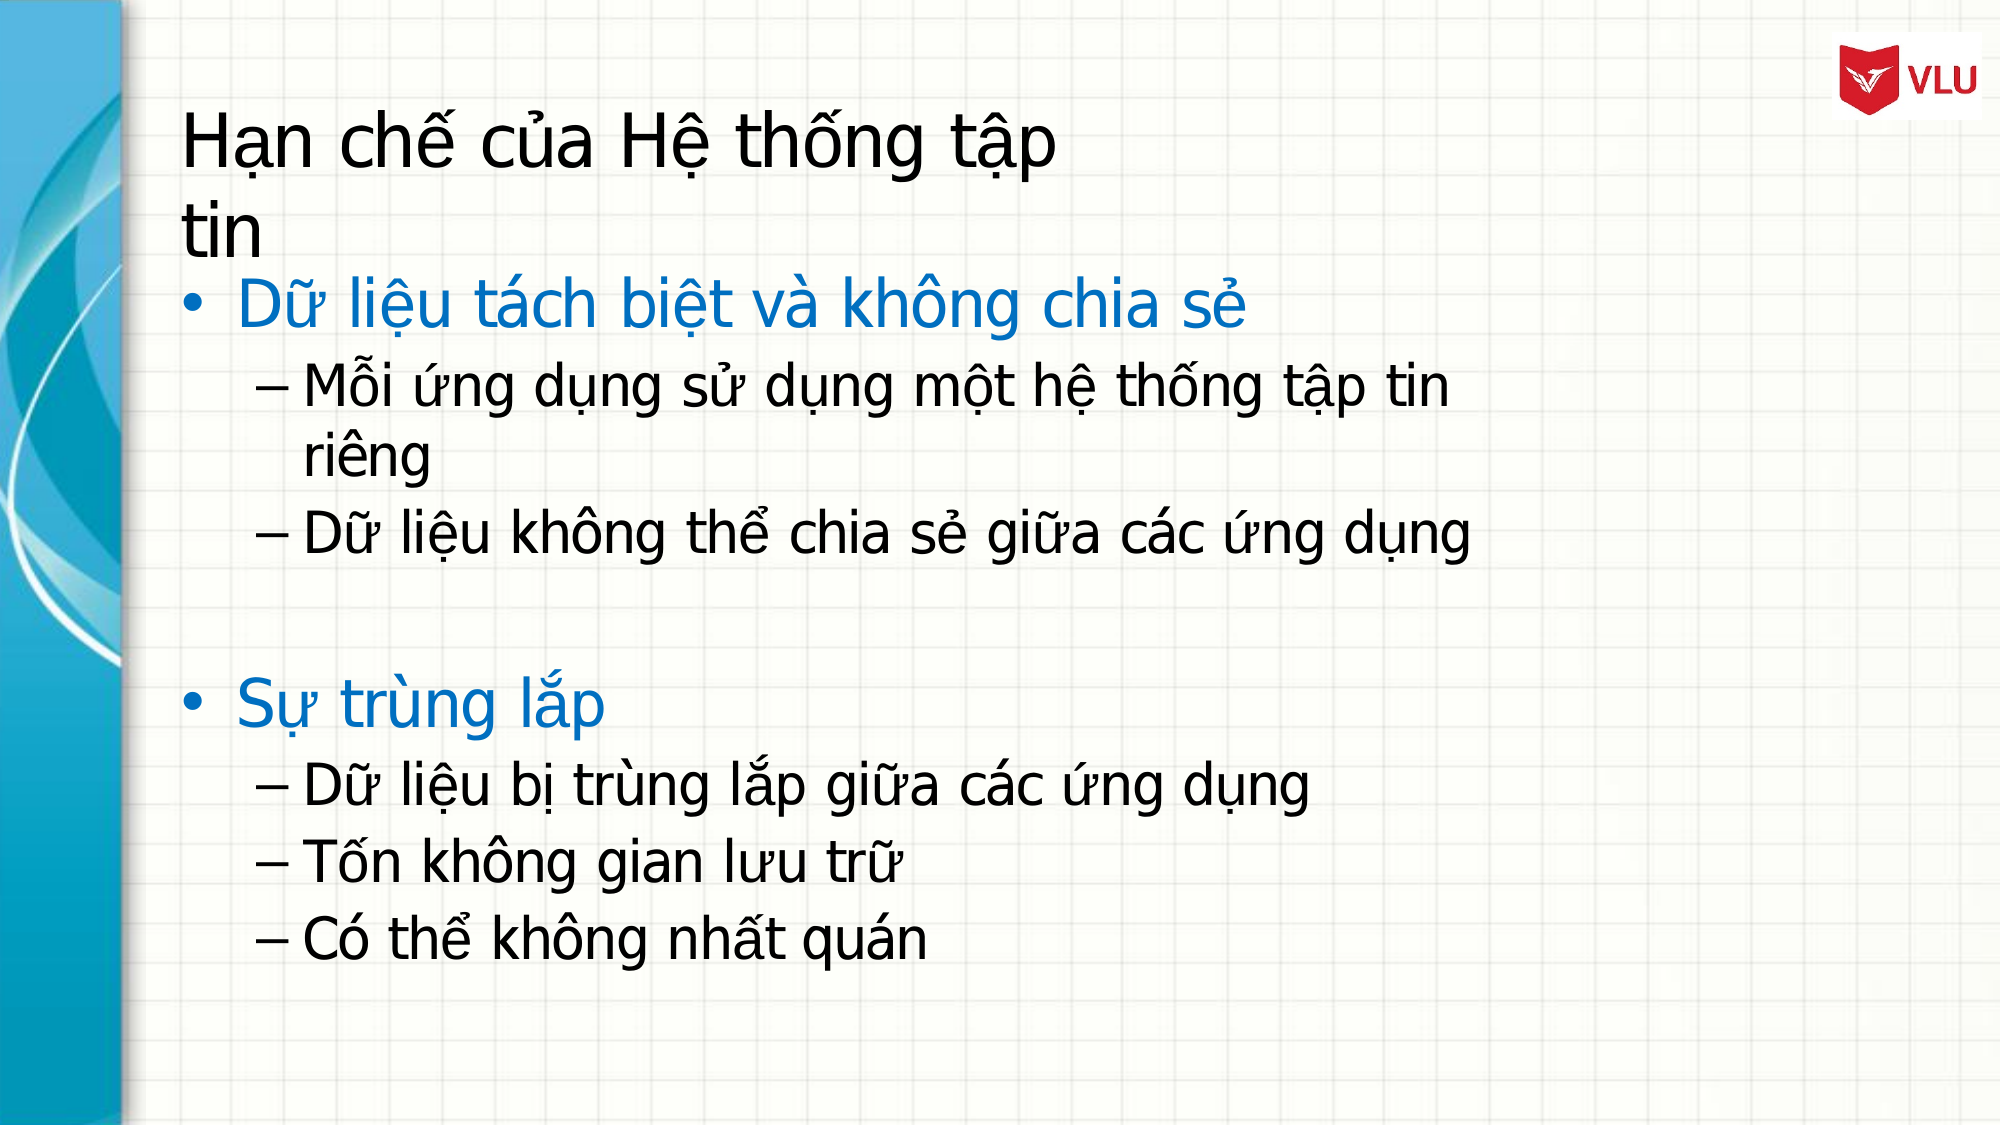

# Hạn chế của Hệ thống tập tin
Dữ liệu tách biệt và không chia sẻ
Mỗi ứng dụng sử dụng một hệ thống tập tin riêng
Dữ liệu không thể chia sẻ giữa các ứng dụng

Sự trùng lắp
Dữ liệu bị trùng lắp giữa các ứng dụng
Tốn không gian lưu trữ
Có thể không nhất quán